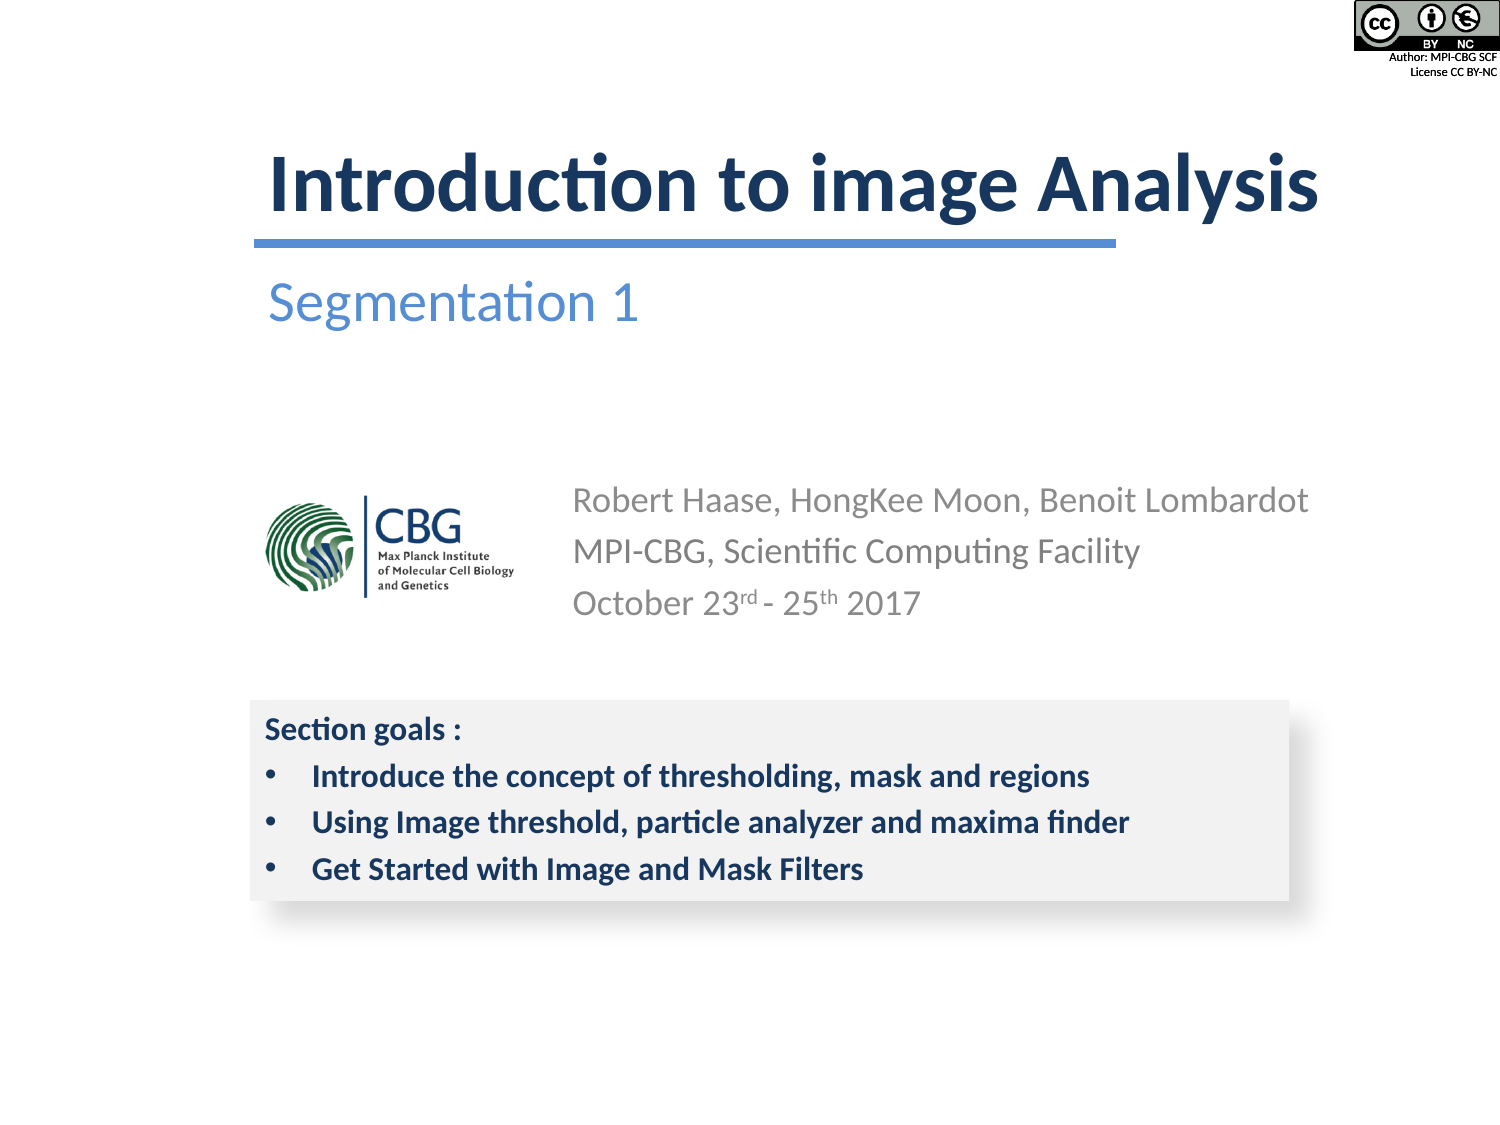

# Introduction to image Analysis
Segmentation 1
Robert Haase, HongKee Moon, Benoit Lombardot
MPI-CBG, Scientific Computing Facility
October 23rd - 25th 2017

Section goals :
Introduce the concept of thresholding, mask and regions
Using Image threshold, particle analyzer and maxima finder
Get Started with Image and Mask Filters